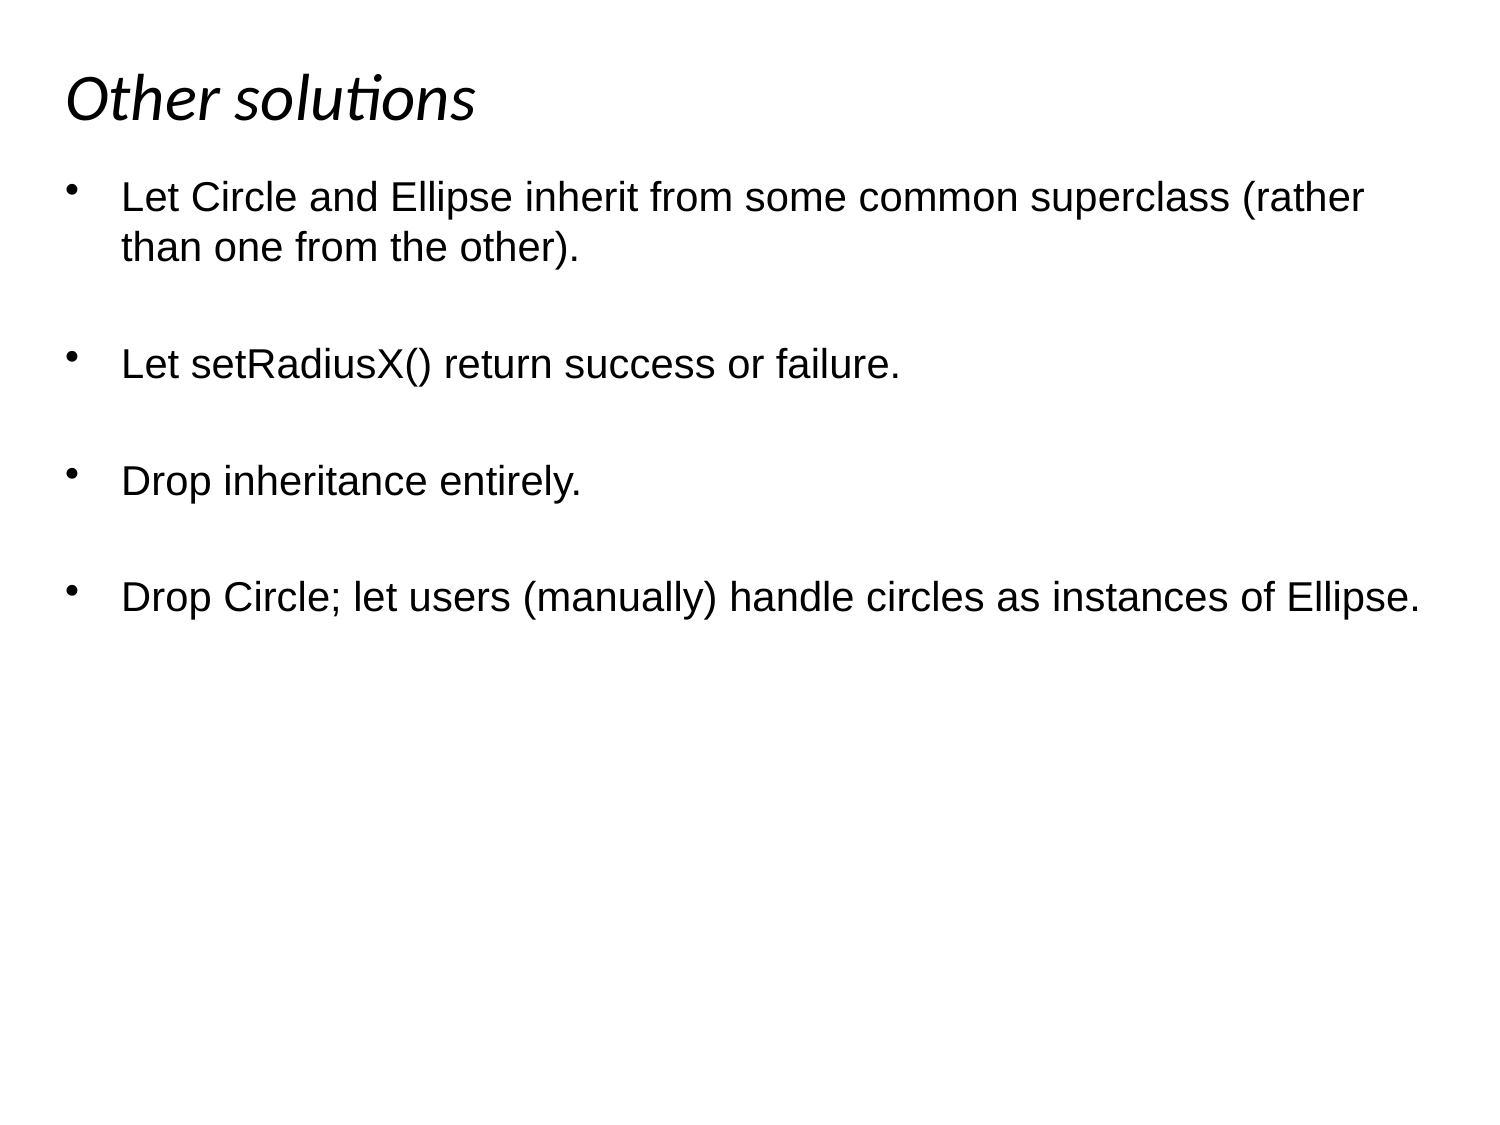

# Other solutions
Let Circle and Ellipse inherit from some common superclass (rather than one from the other).

Let setRadiusX() return success or failure.

Drop inheritance entirely.

Drop Circle; let users (manually) handle circles as instances of Ellipse.